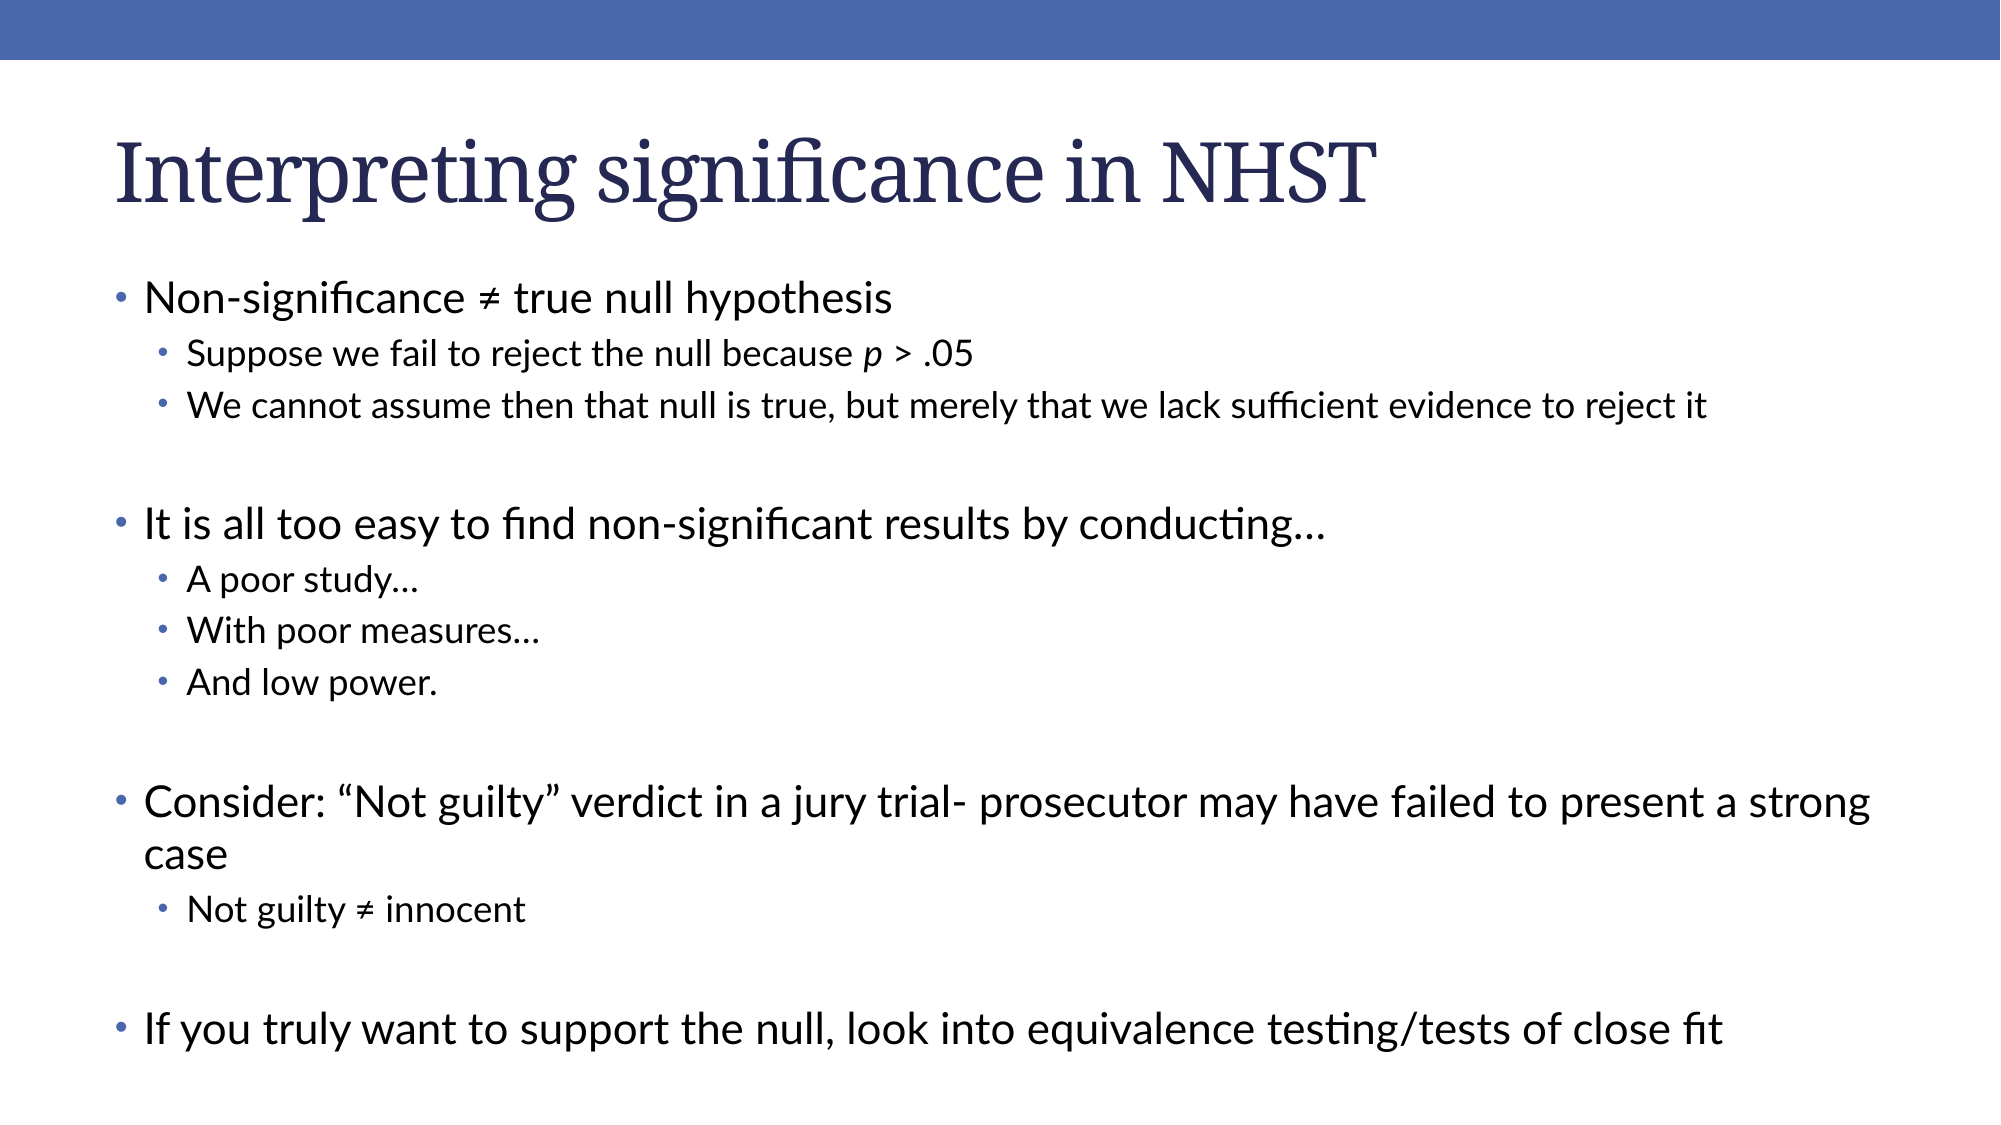

# Interpreting significance in NHST
Non-significance ≠ true null hypothesis
Suppose we fail to reject the null because p > .05
We cannot assume then that null is true, but merely that we lack sufficient evidence to reject it

It is all too easy to find non-significant results by conducting…
A poor study…
With poor measures…
And low power.

Consider: “Not guilty” verdict in a jury trial- prosecutor may have failed to present a strong case
Not guilty ≠ innocent

If you truly want to support the null, look into equivalence testing/tests of close fit